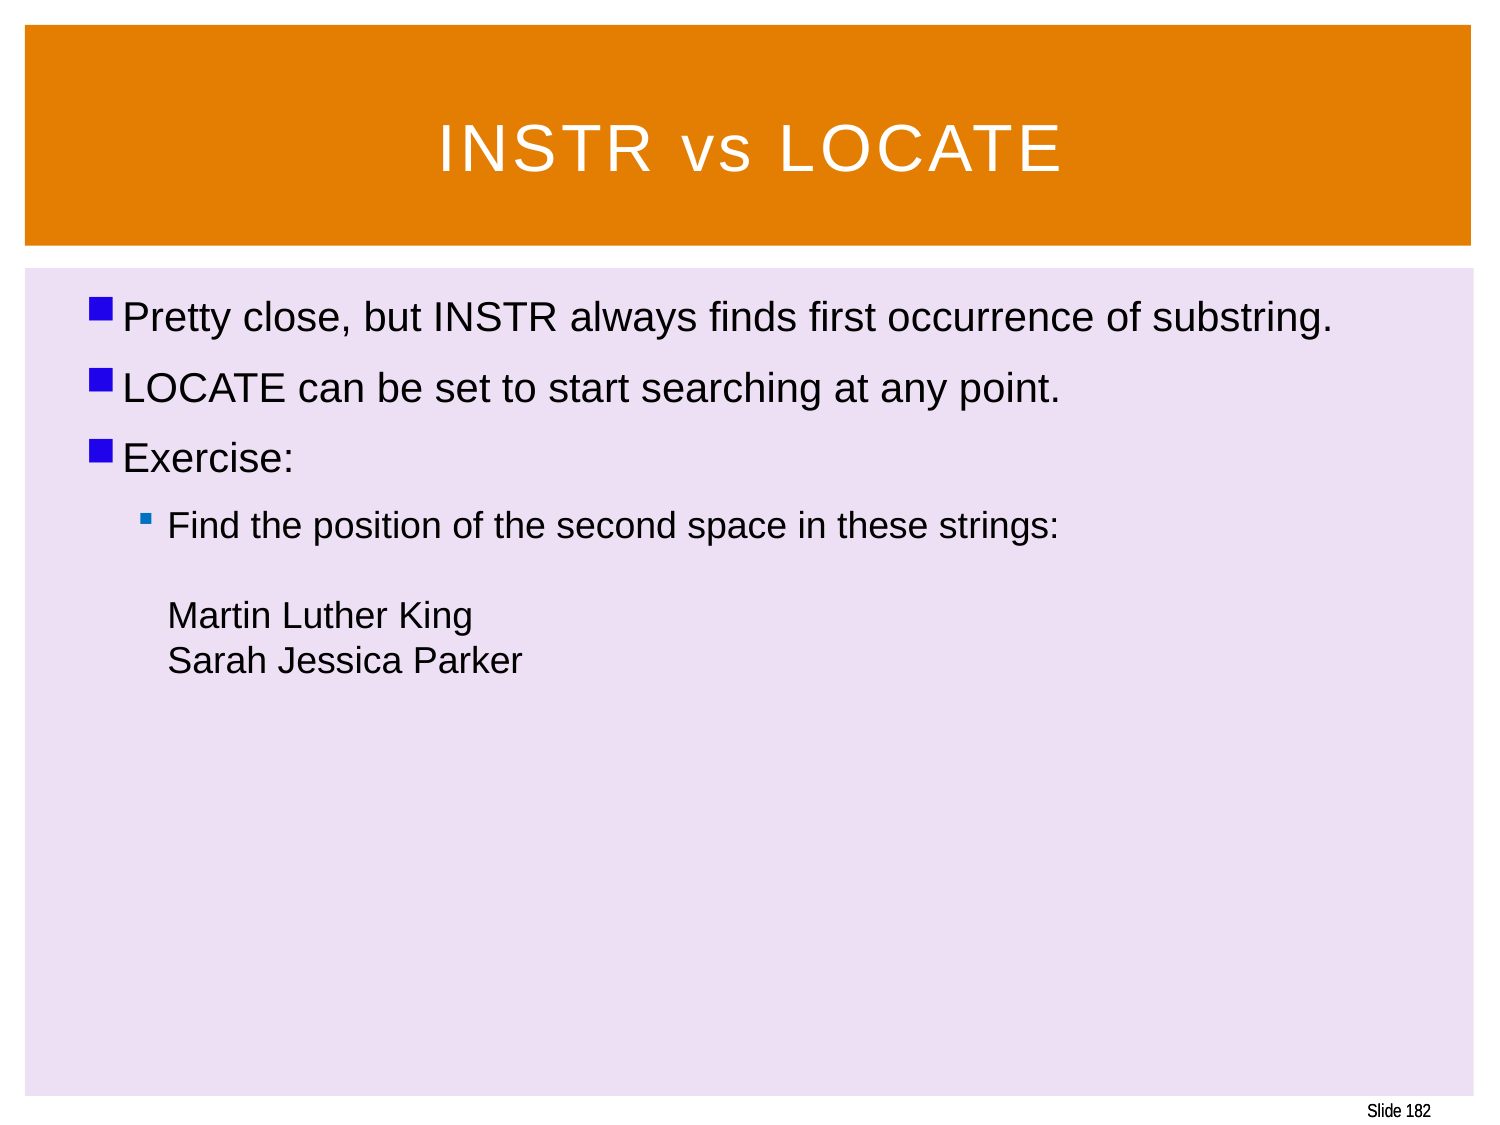

# INSTR vs LOCATE
Pretty close, but INSTR always finds first occurrence of substring.
LOCATE can be set to start searching at any point.
Exercise:
Find the position of the second space in these strings:
Martin Luther King
Sarah Jessica Parker